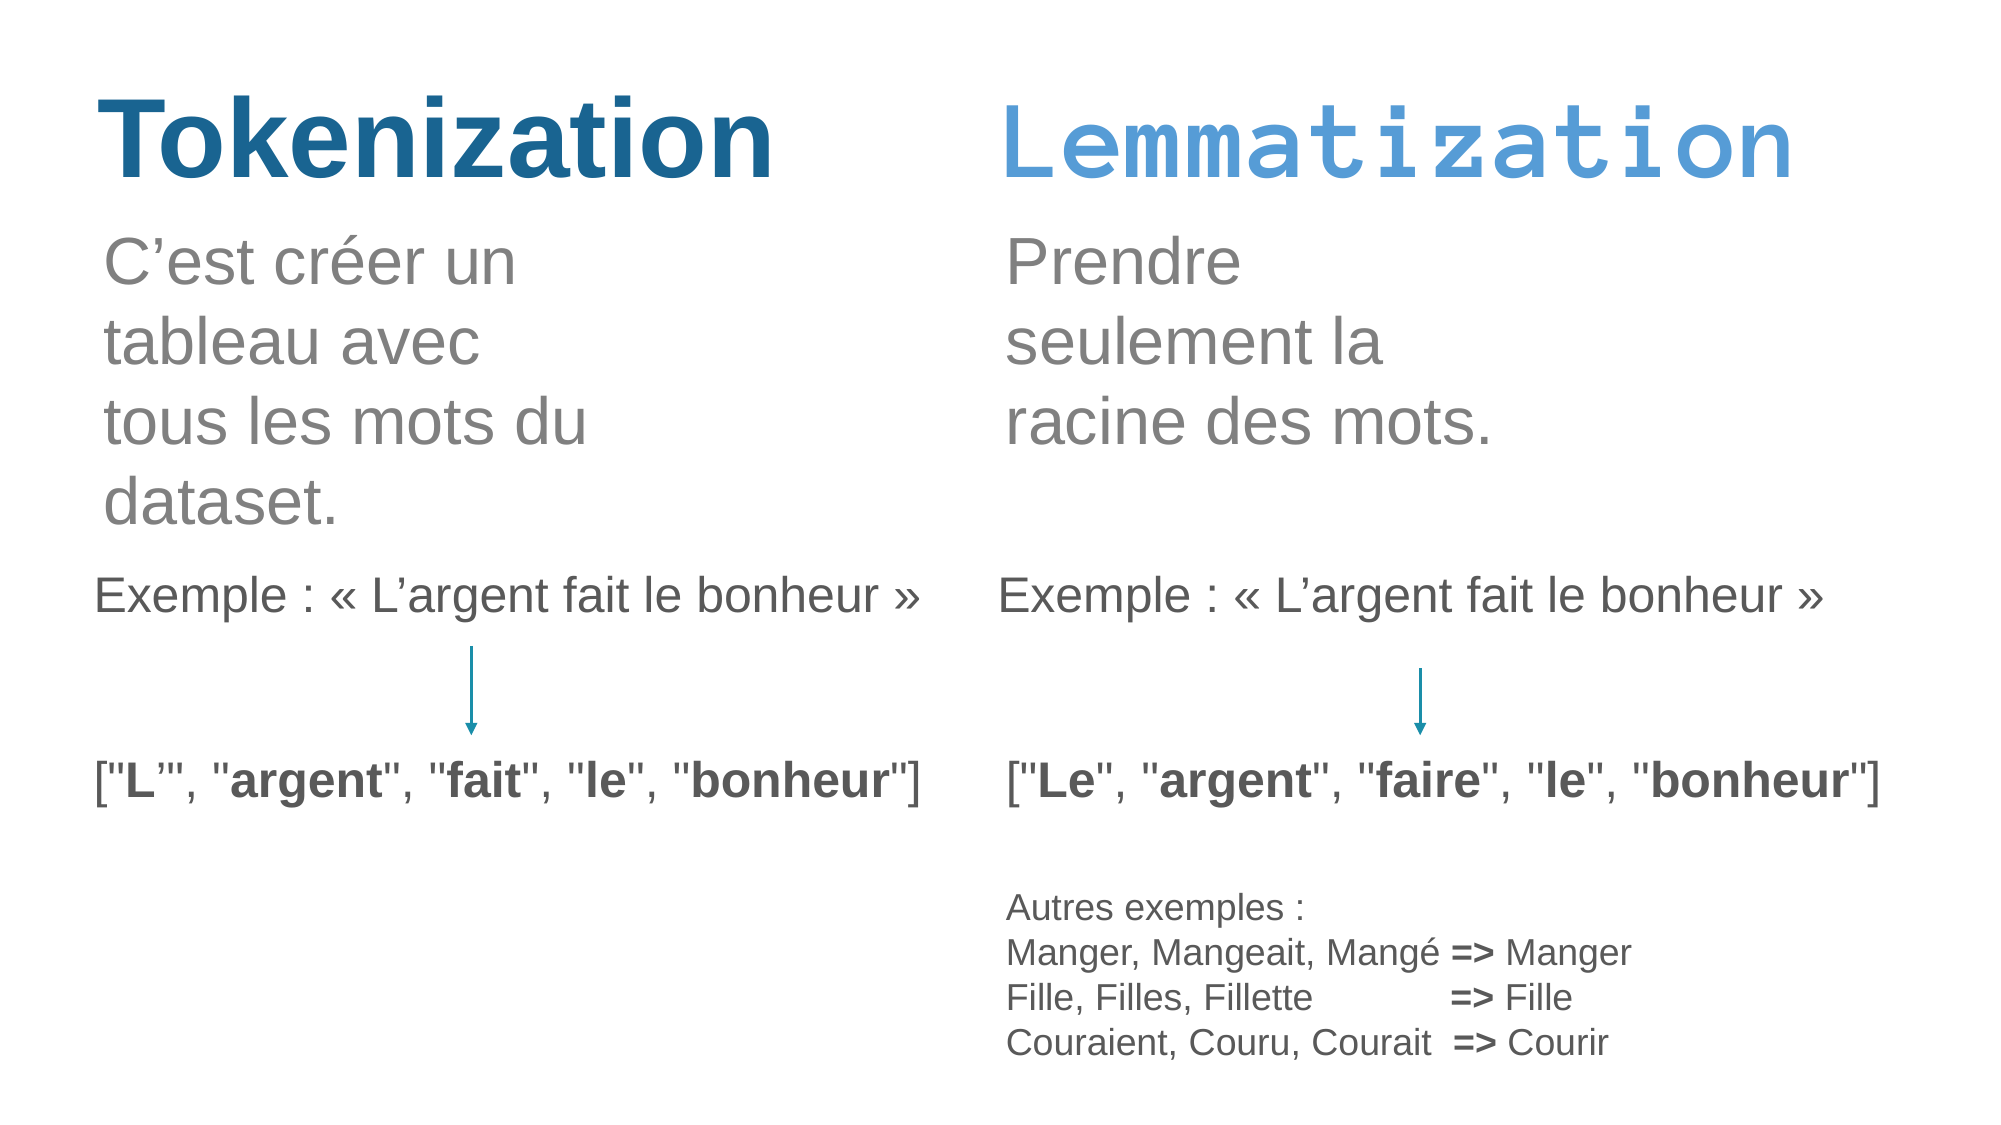

Tokenization
Lemmatization
C’est créer un tableau avec tous les mots du dataset.
Prendre seulement la racine des mots.
Exemple : « L’argent fait le bonheur »
Exemple : « L’argent fait le bonheur »
["L’", "argent", "fait", "le", "bonheur"]
["Le", "argent", "faire", "le", "bonheur"]
Autres exemples :
Manger, Mangeait, Mangé => Manger
Fille, Filles, Fillette             => Fille
Couraient, Couru, Courait  => Courir